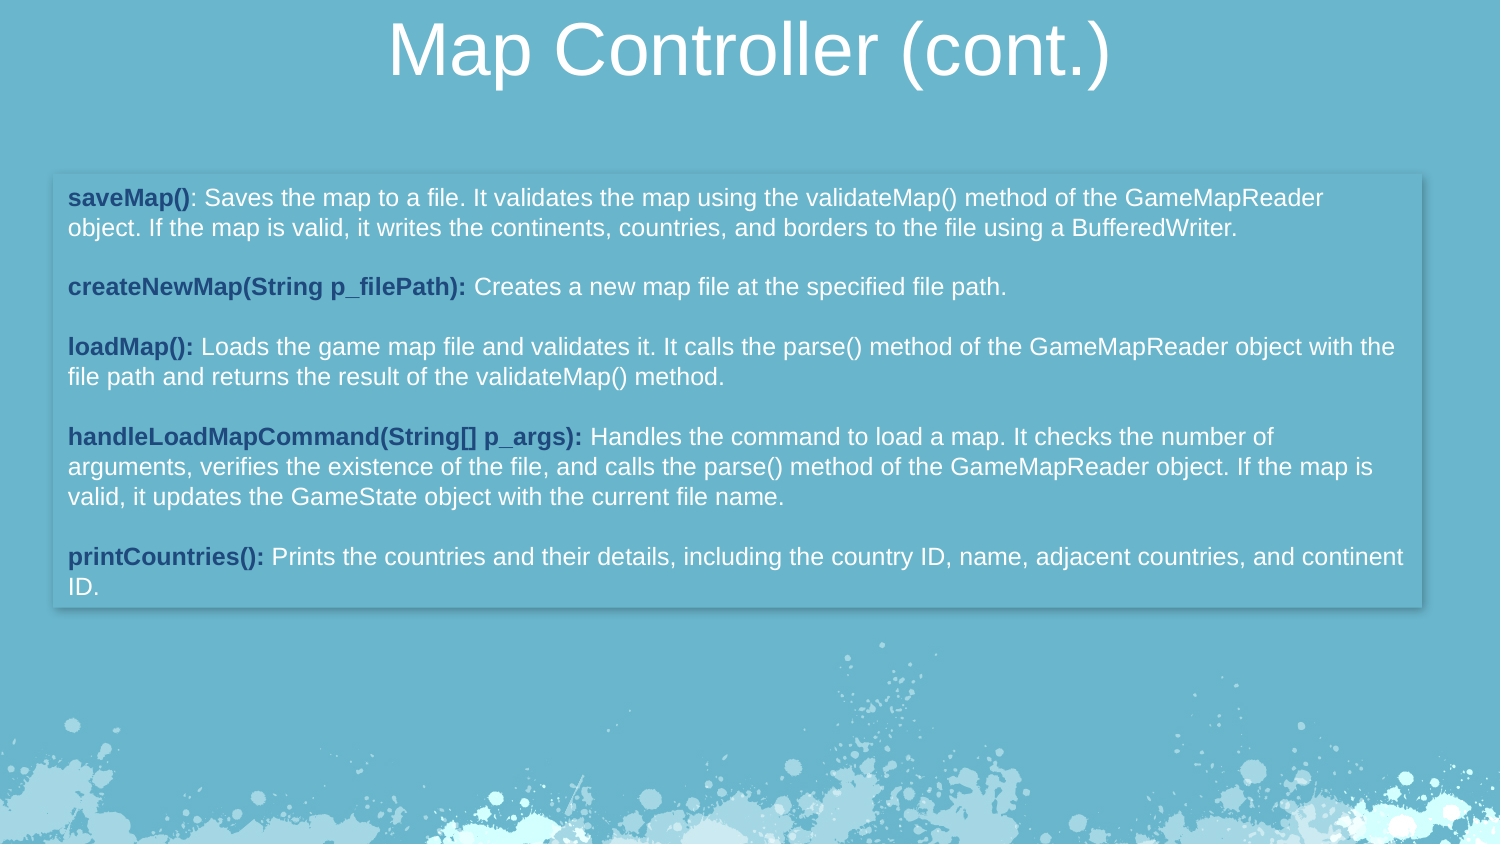

Map Controller (cont.)
saveMap(): Saves the map to a file. It validates the map using the validateMap() method of the GameMapReader object. If the map is valid, it writes the continents, countries, and borders to the file using a BufferedWriter.

createNewMap(String p_filePath): Creates a new map file at the specified file path.

loadMap(): Loads the game map file and validates it. It calls the parse() method of the GameMapReader object with the file path and returns the result of the validateMap() method.

handleLoadMapCommand(String[] p_args): Handles the command to load a map. It checks the number of arguments, verifies the existence of the file, and calls the parse() method of the GameMapReader object. If the map is valid, it updates the GameState object with the current file name.

printCountries(): Prints the countries and their details, including the country ID, name, adjacent countries, and continent ID.